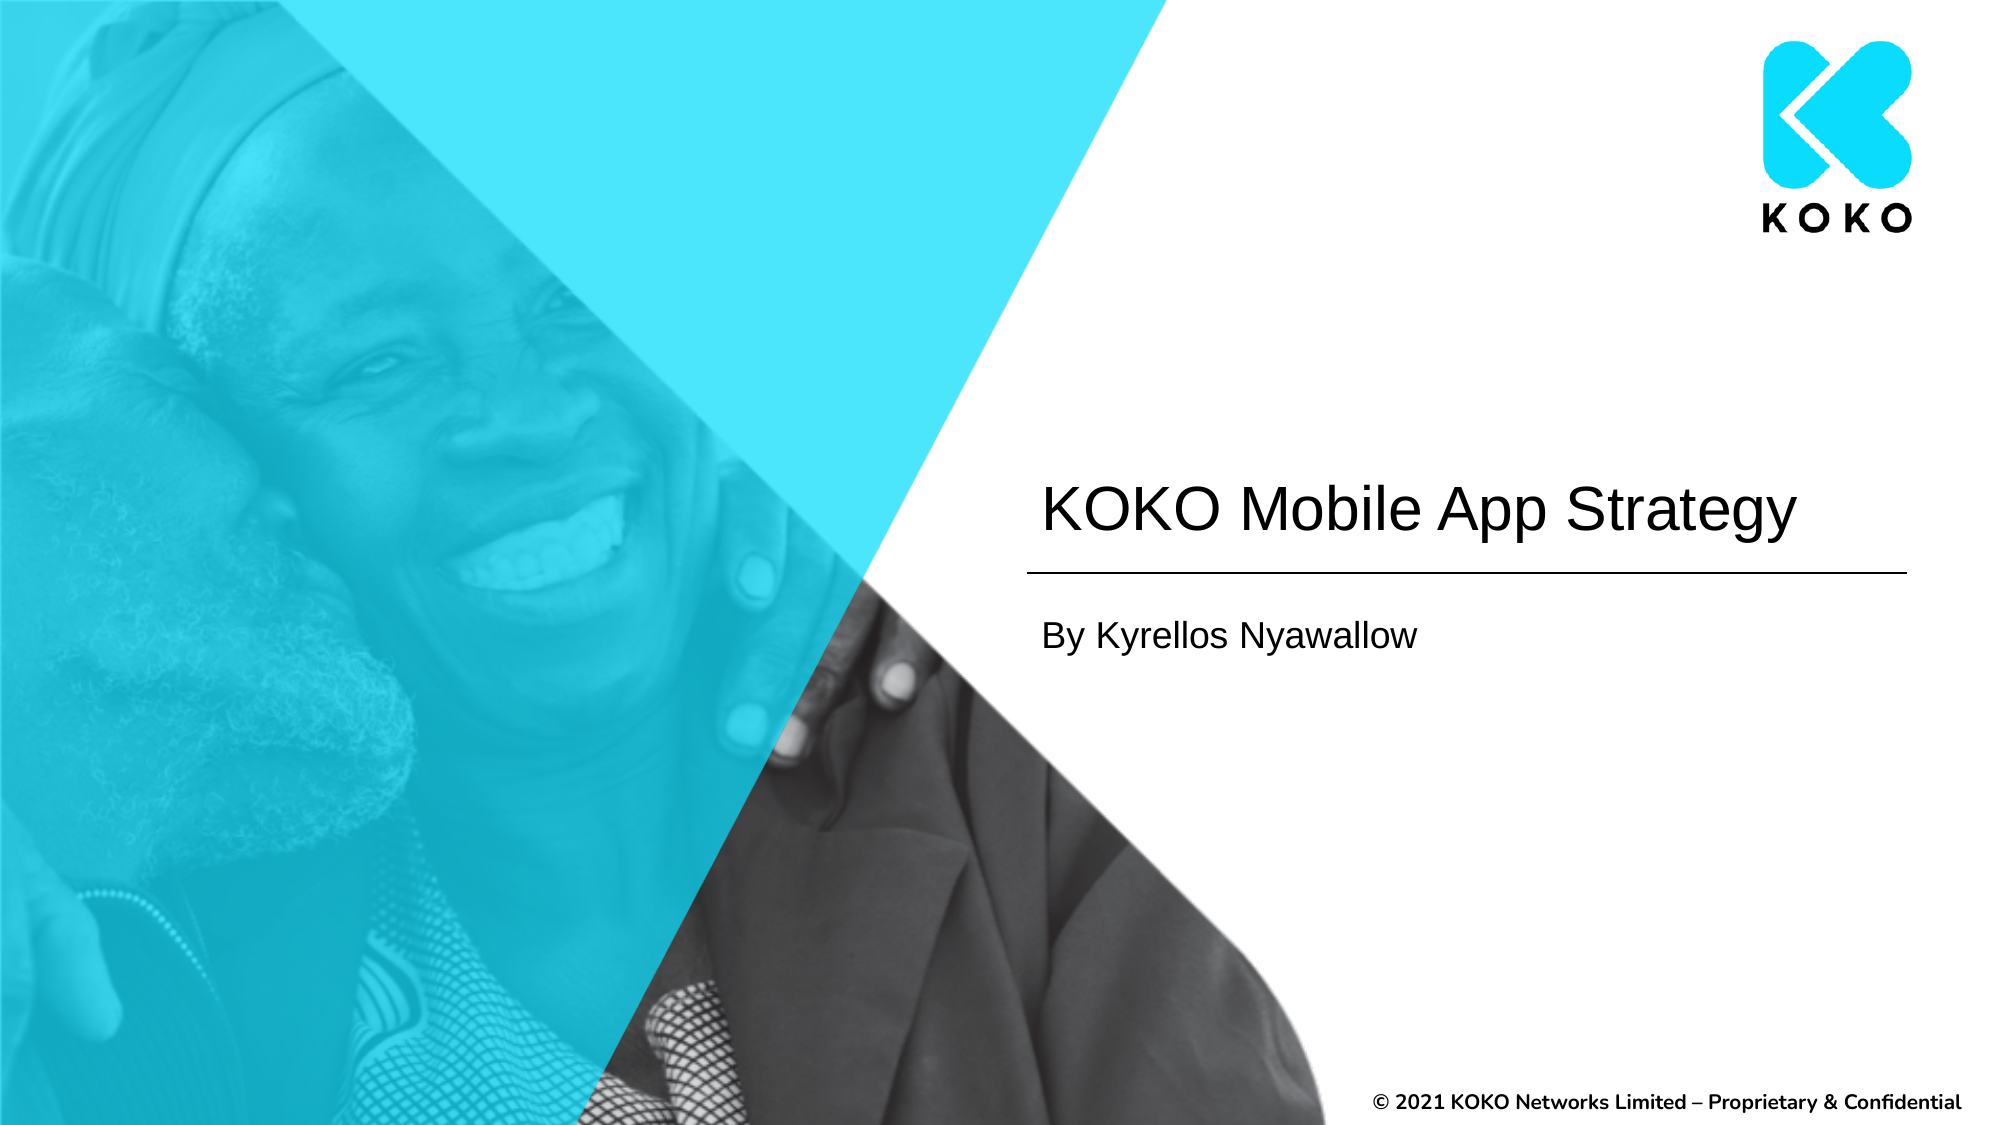

# KOKO Mobile App Strategy
By Kyrellos Nyawallow